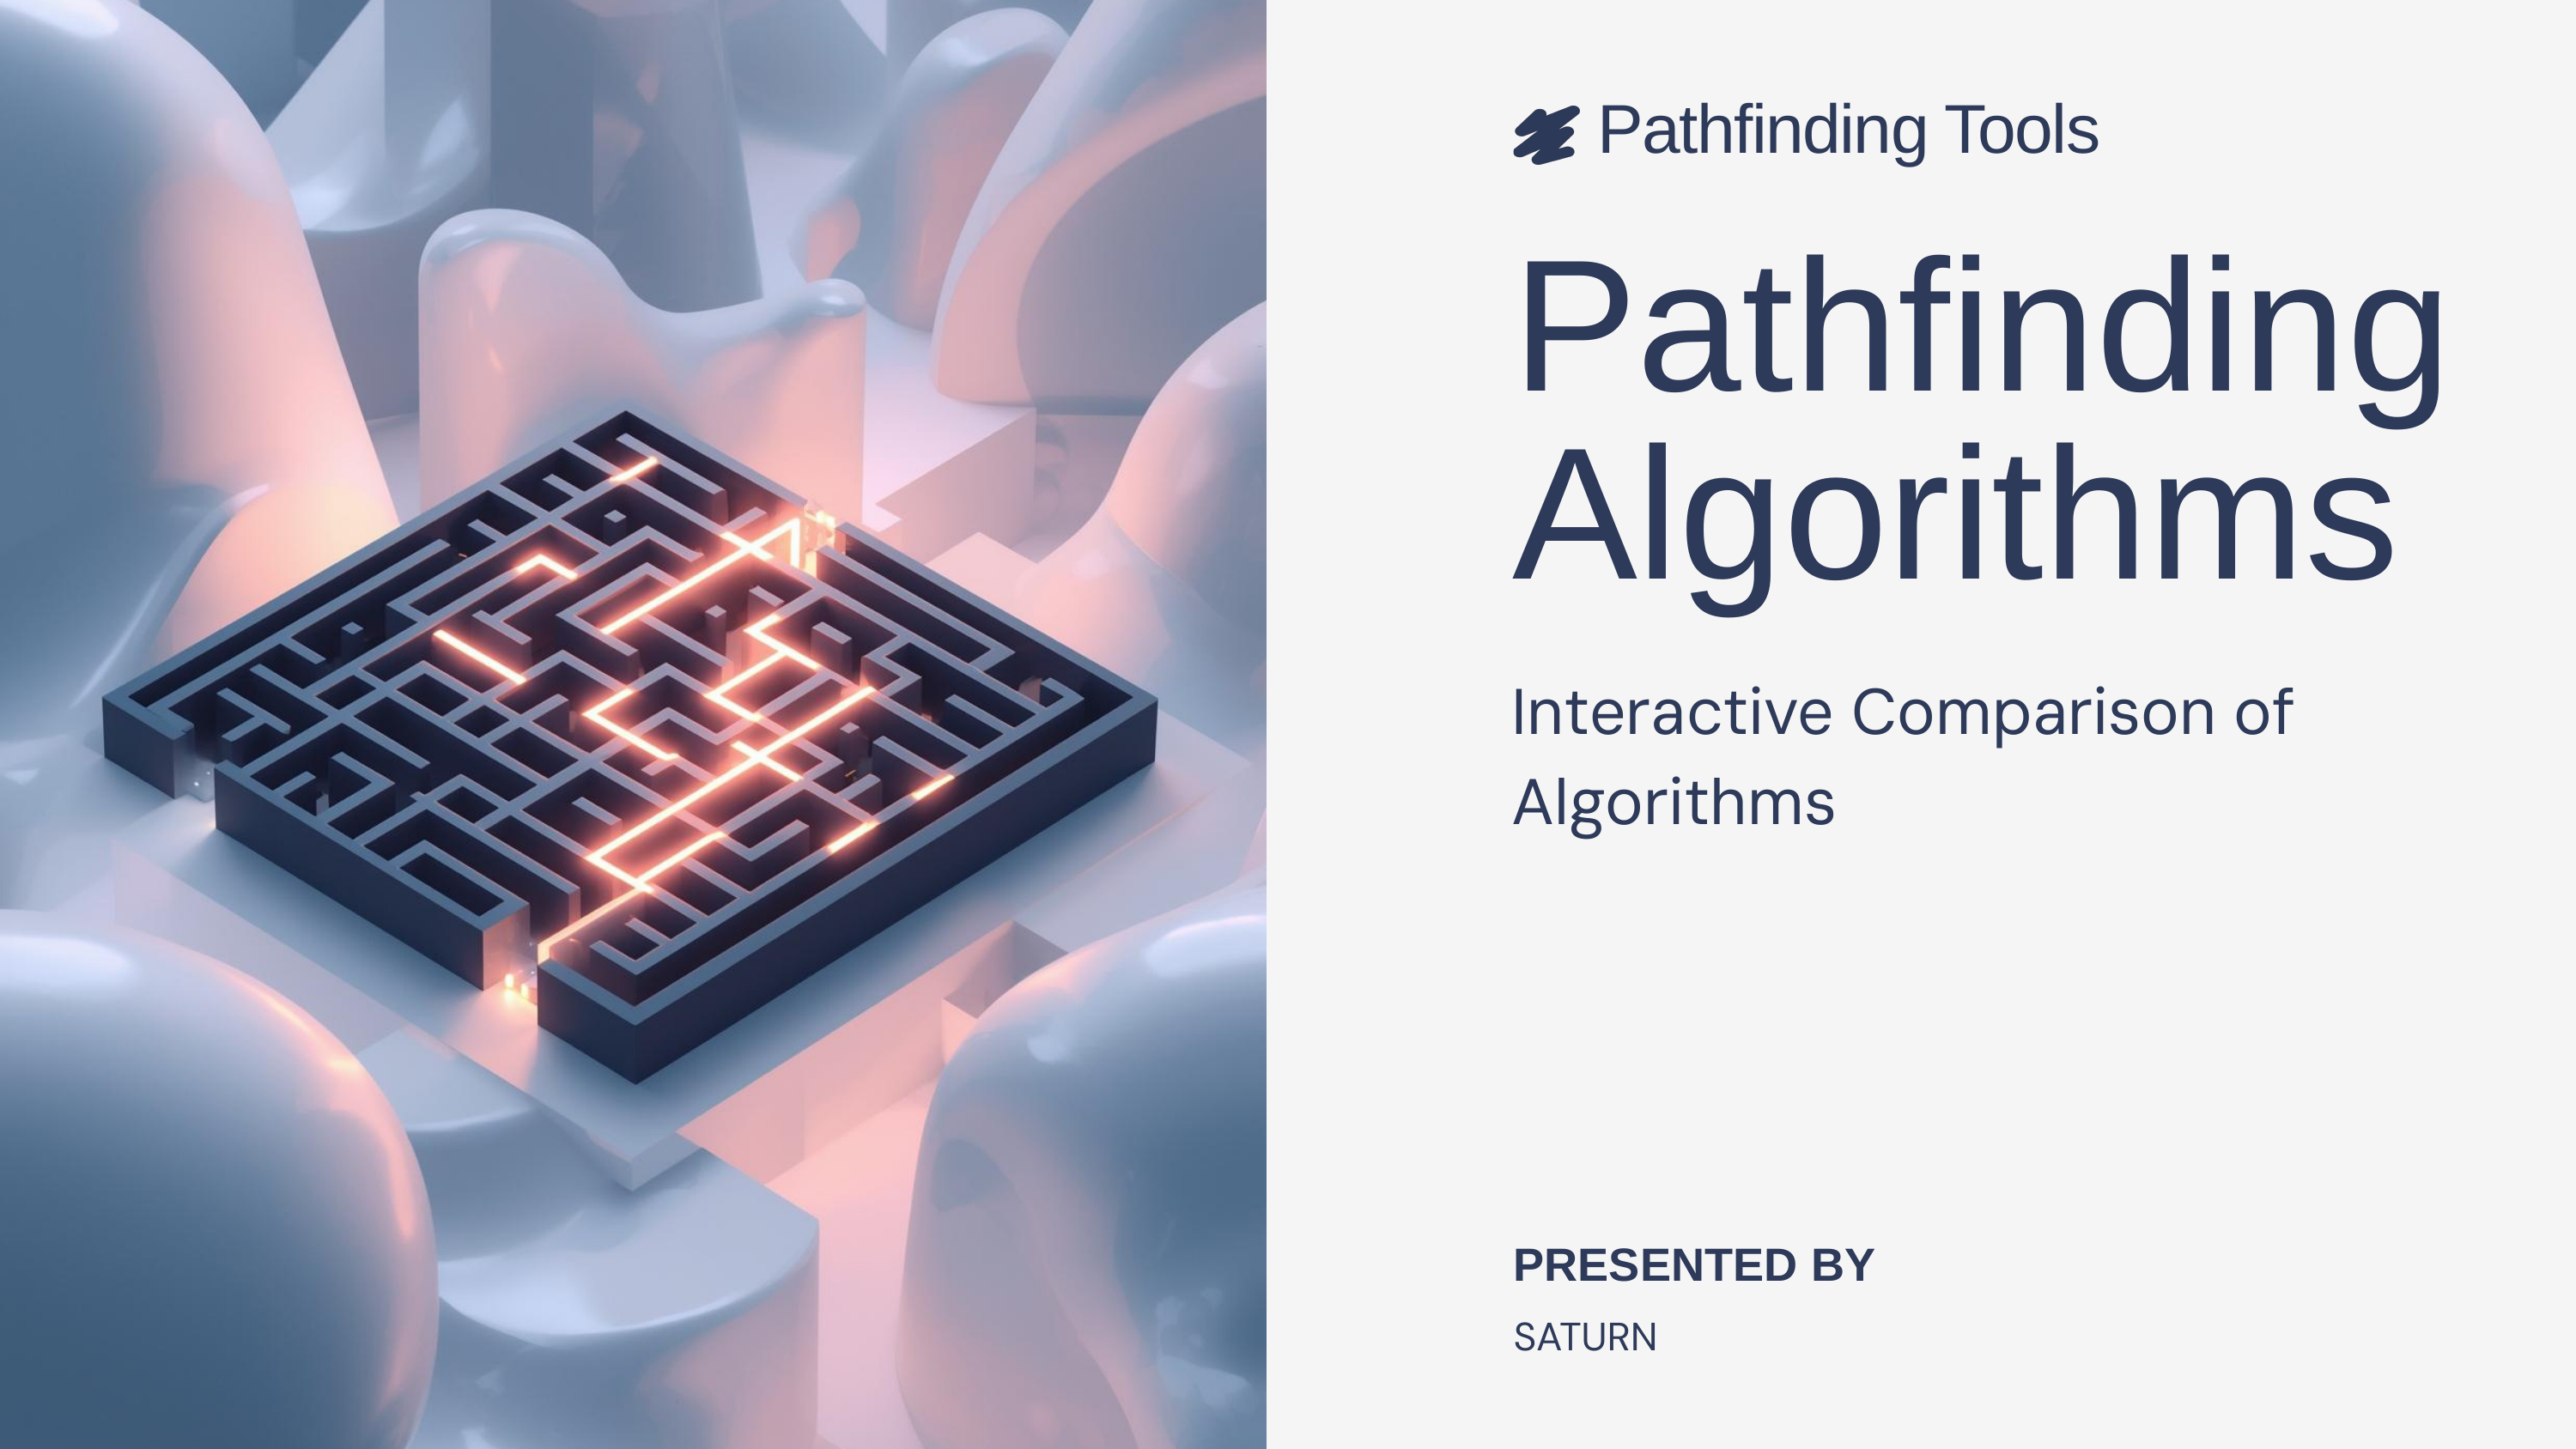

Pathfinding Tools
Pathfinding Algorithms
Interactive Comparison of Algorithms
PRESENTED BY
SATURN